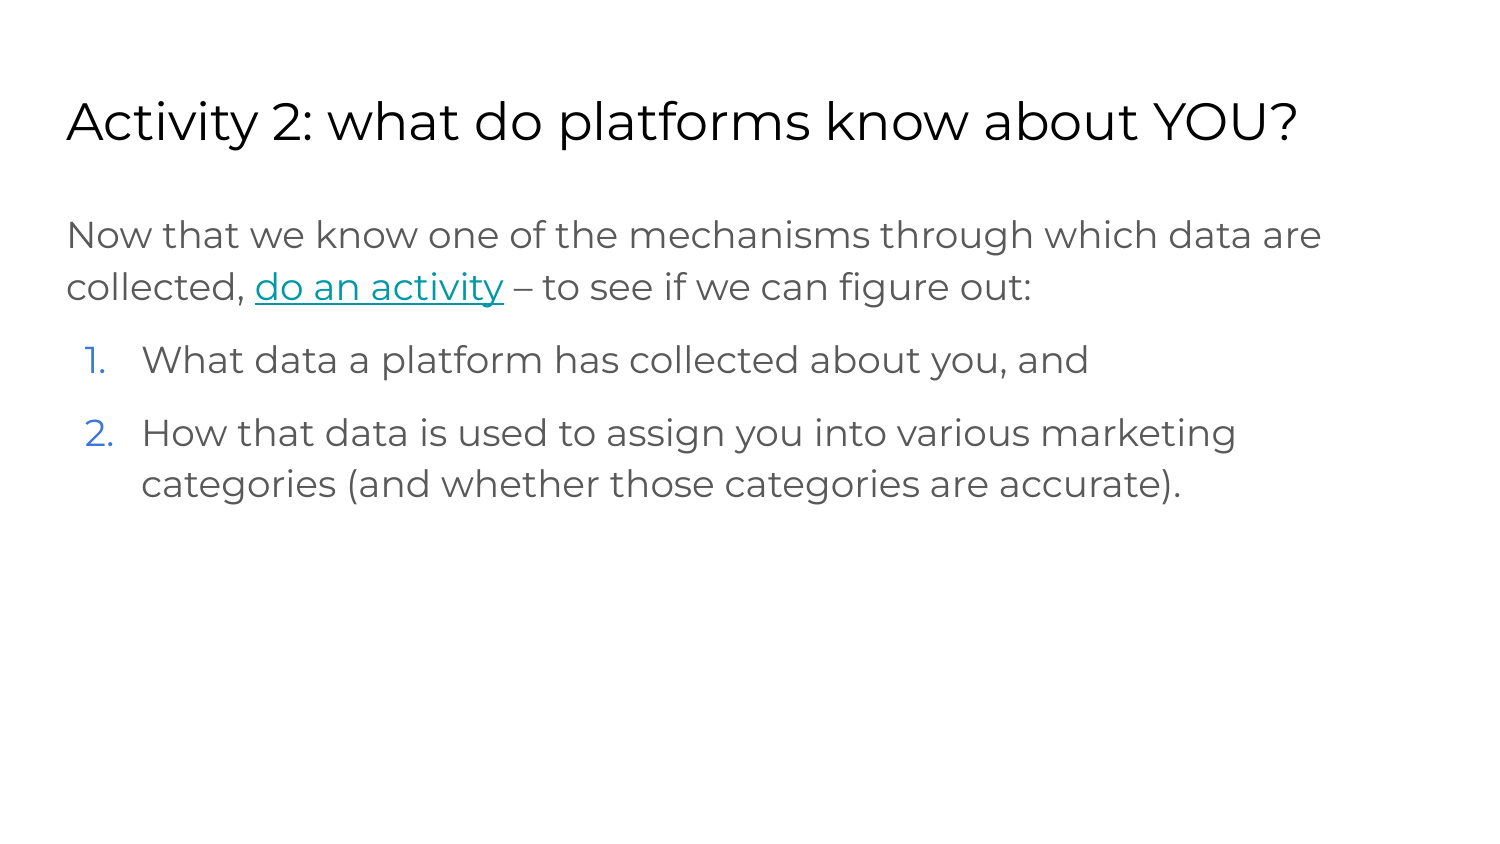

# Activity 2: what do platforms know about YOU?
Now that we know one of the mechanisms through which data are collected, do an activity – to see if we can figure out:
What data a platform has collected about you, and
How that data is used to assign you into various marketing categories (and whether those categories are accurate).